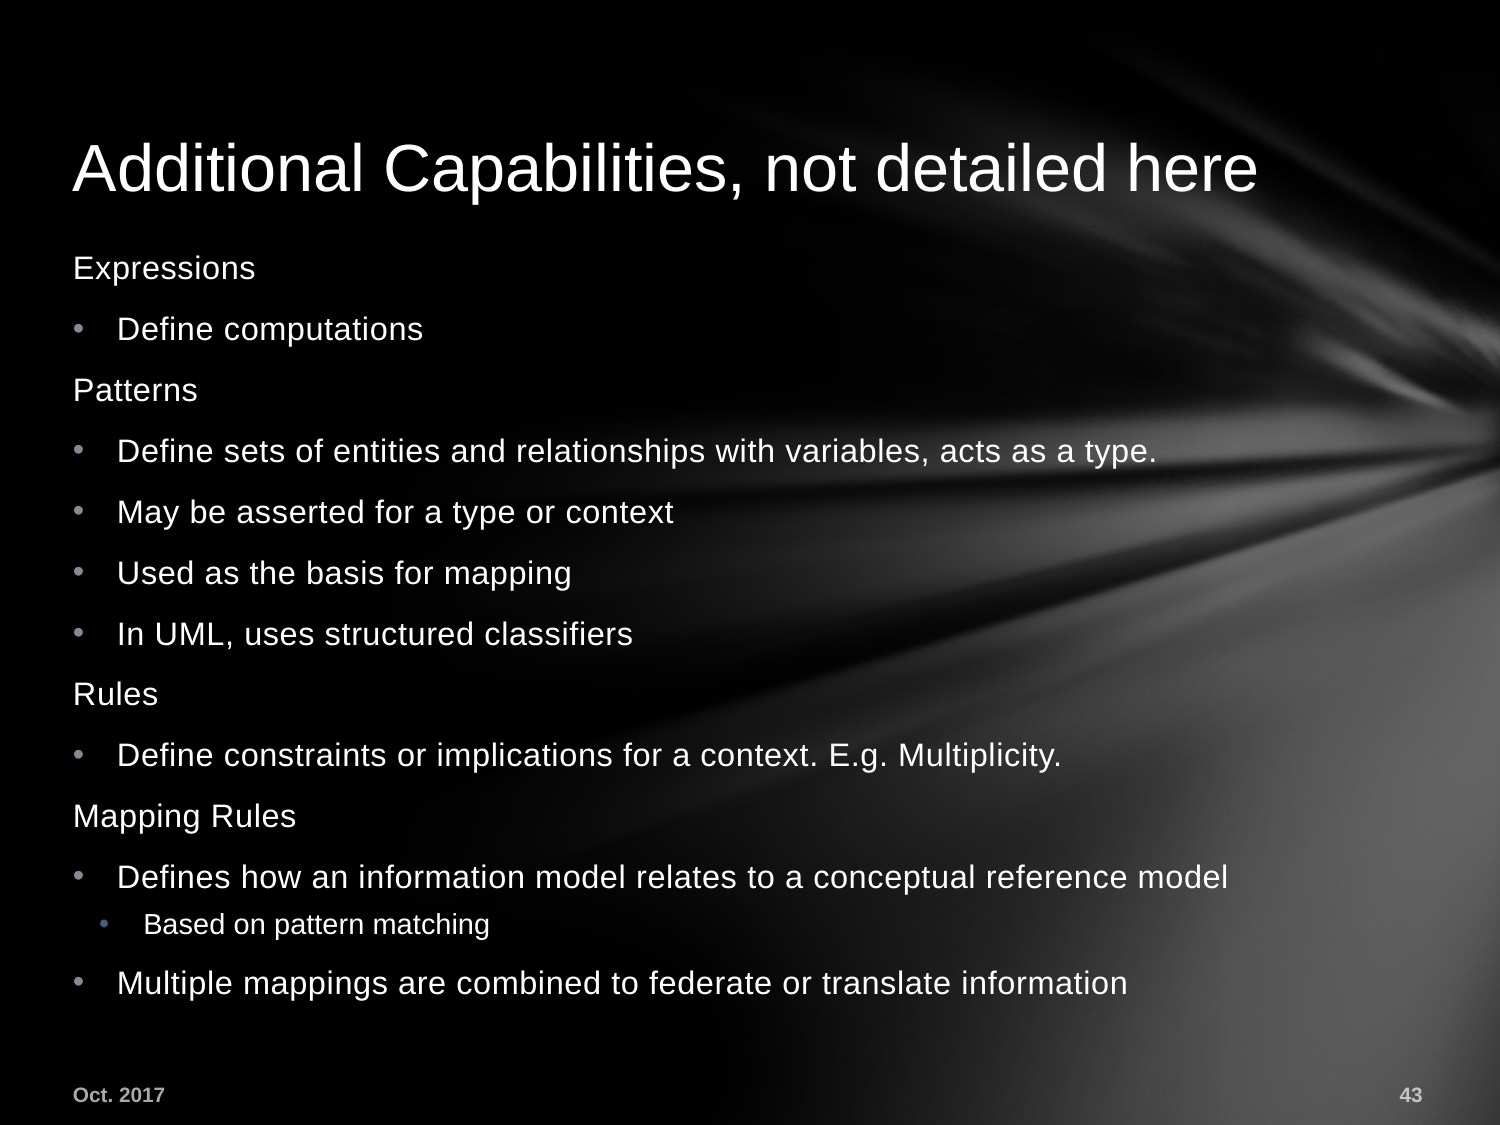

# Additional Capabilities, not detailed here
Expressions
Define computations
Patterns
Define sets of entities and relationships with variables, acts as a type.
May be asserted for a type or context
Used as the basis for mapping
In UML, uses structured classifiers
Rules
Define constraints or implications for a context. E.g. Multiplicity.
Mapping Rules
Defines how an information model relates to a conceptual reference model
Based on pattern matching
Multiple mappings are combined to federate or translate information

Oct. 2017

43